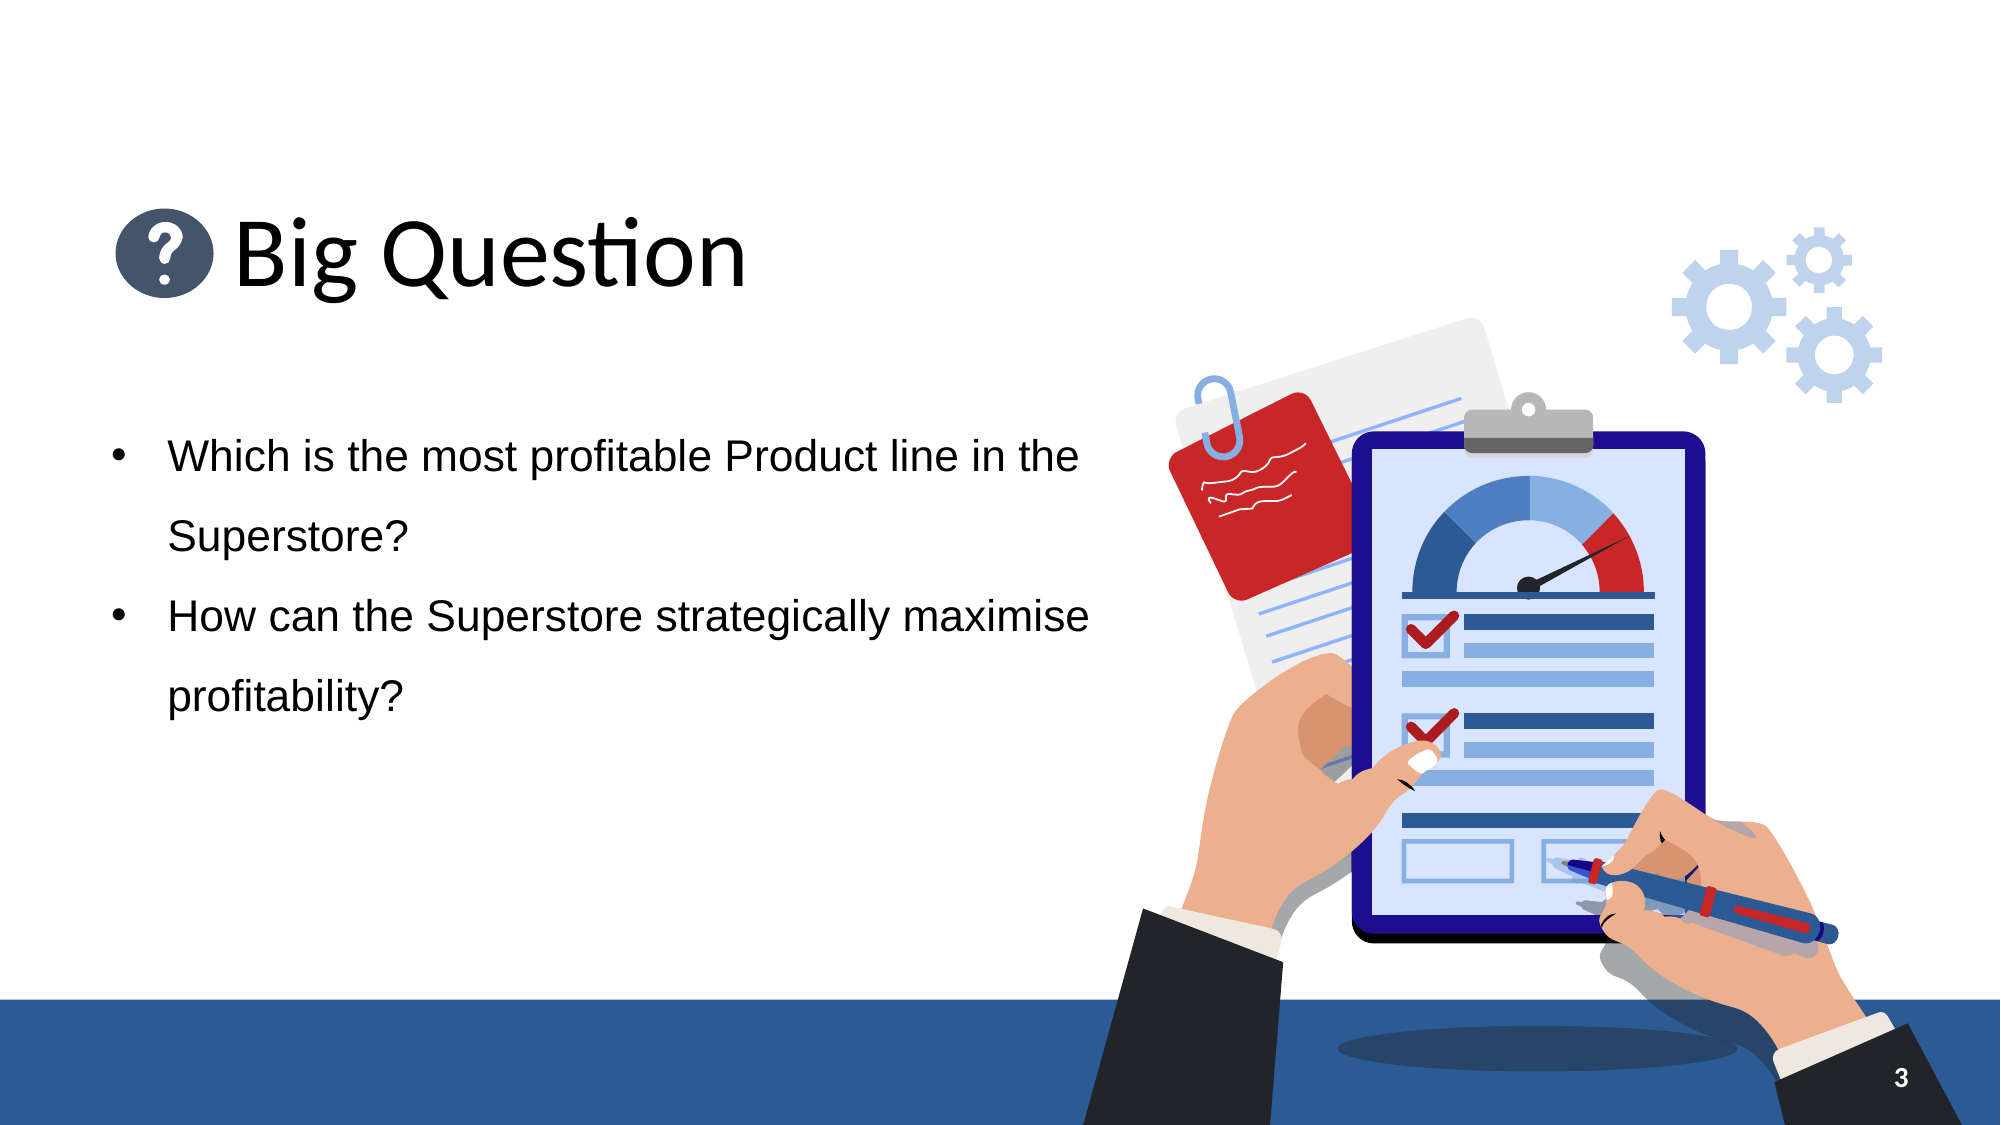

Big Question

Which is the most profitable Product line in the Superstore?
How can the Superstore strategically maximise profitability?

3